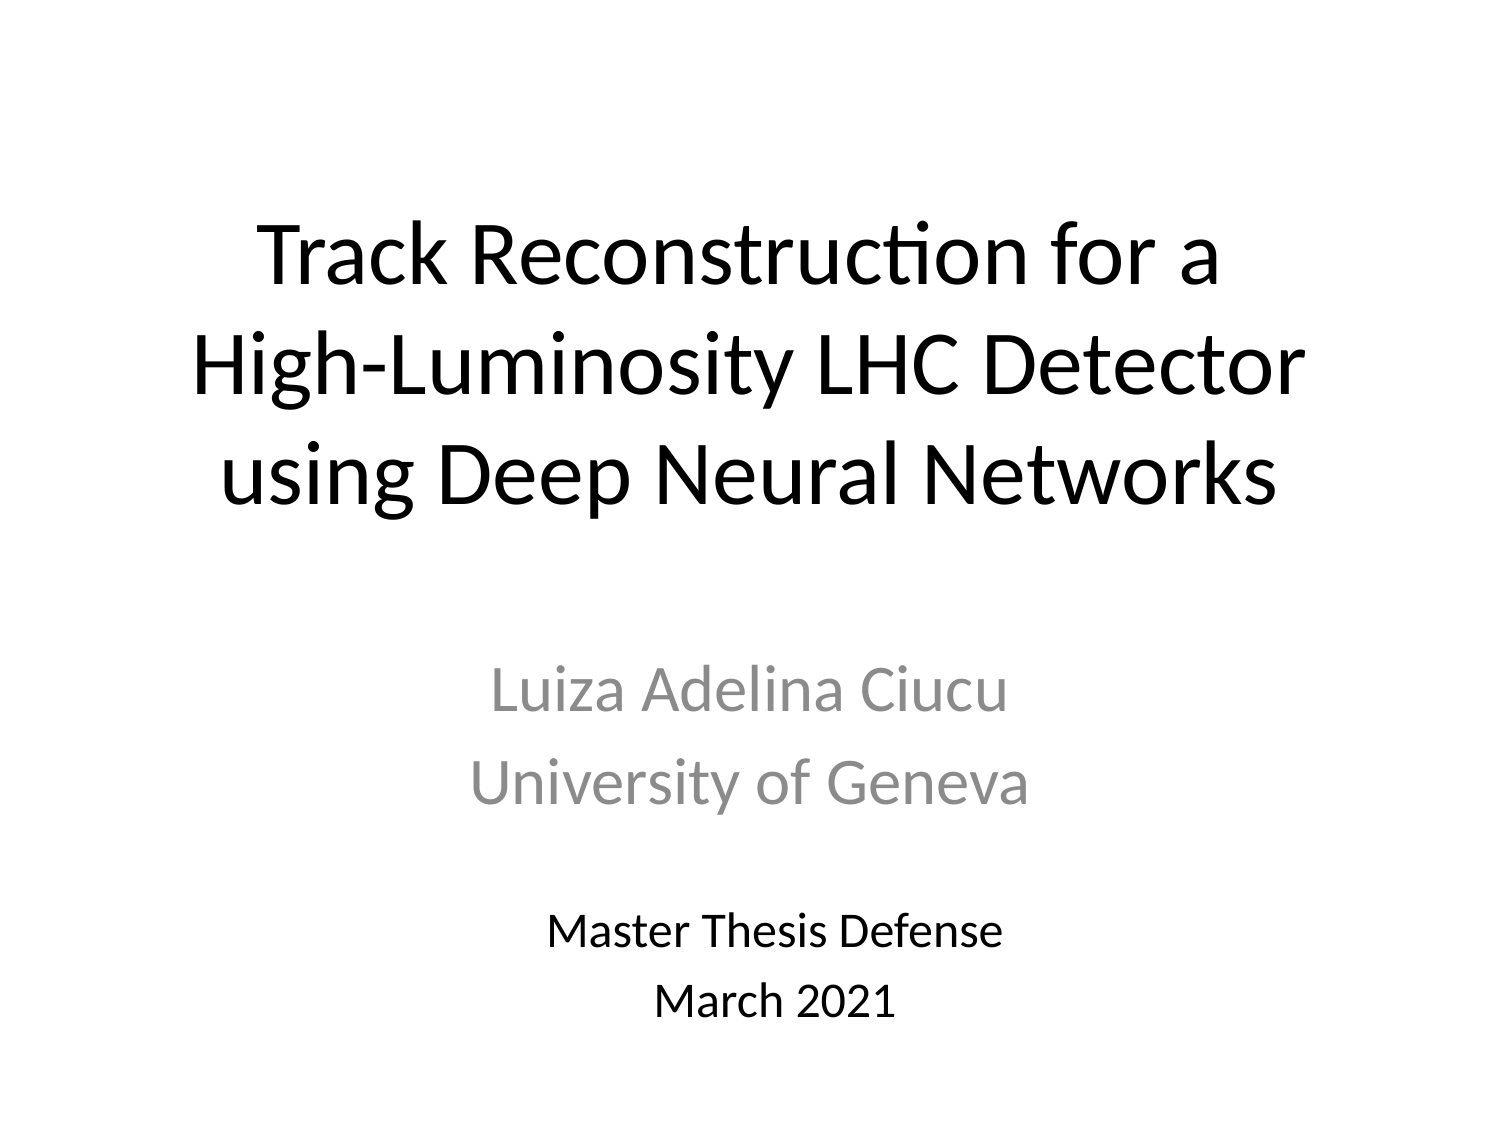

# Track Reconstruction for a High-Luminosity LHC Detector using Deep Neural Networks
Luiza Adelina Ciucu
University of Geneva
Master Thesis Defense
March 2021